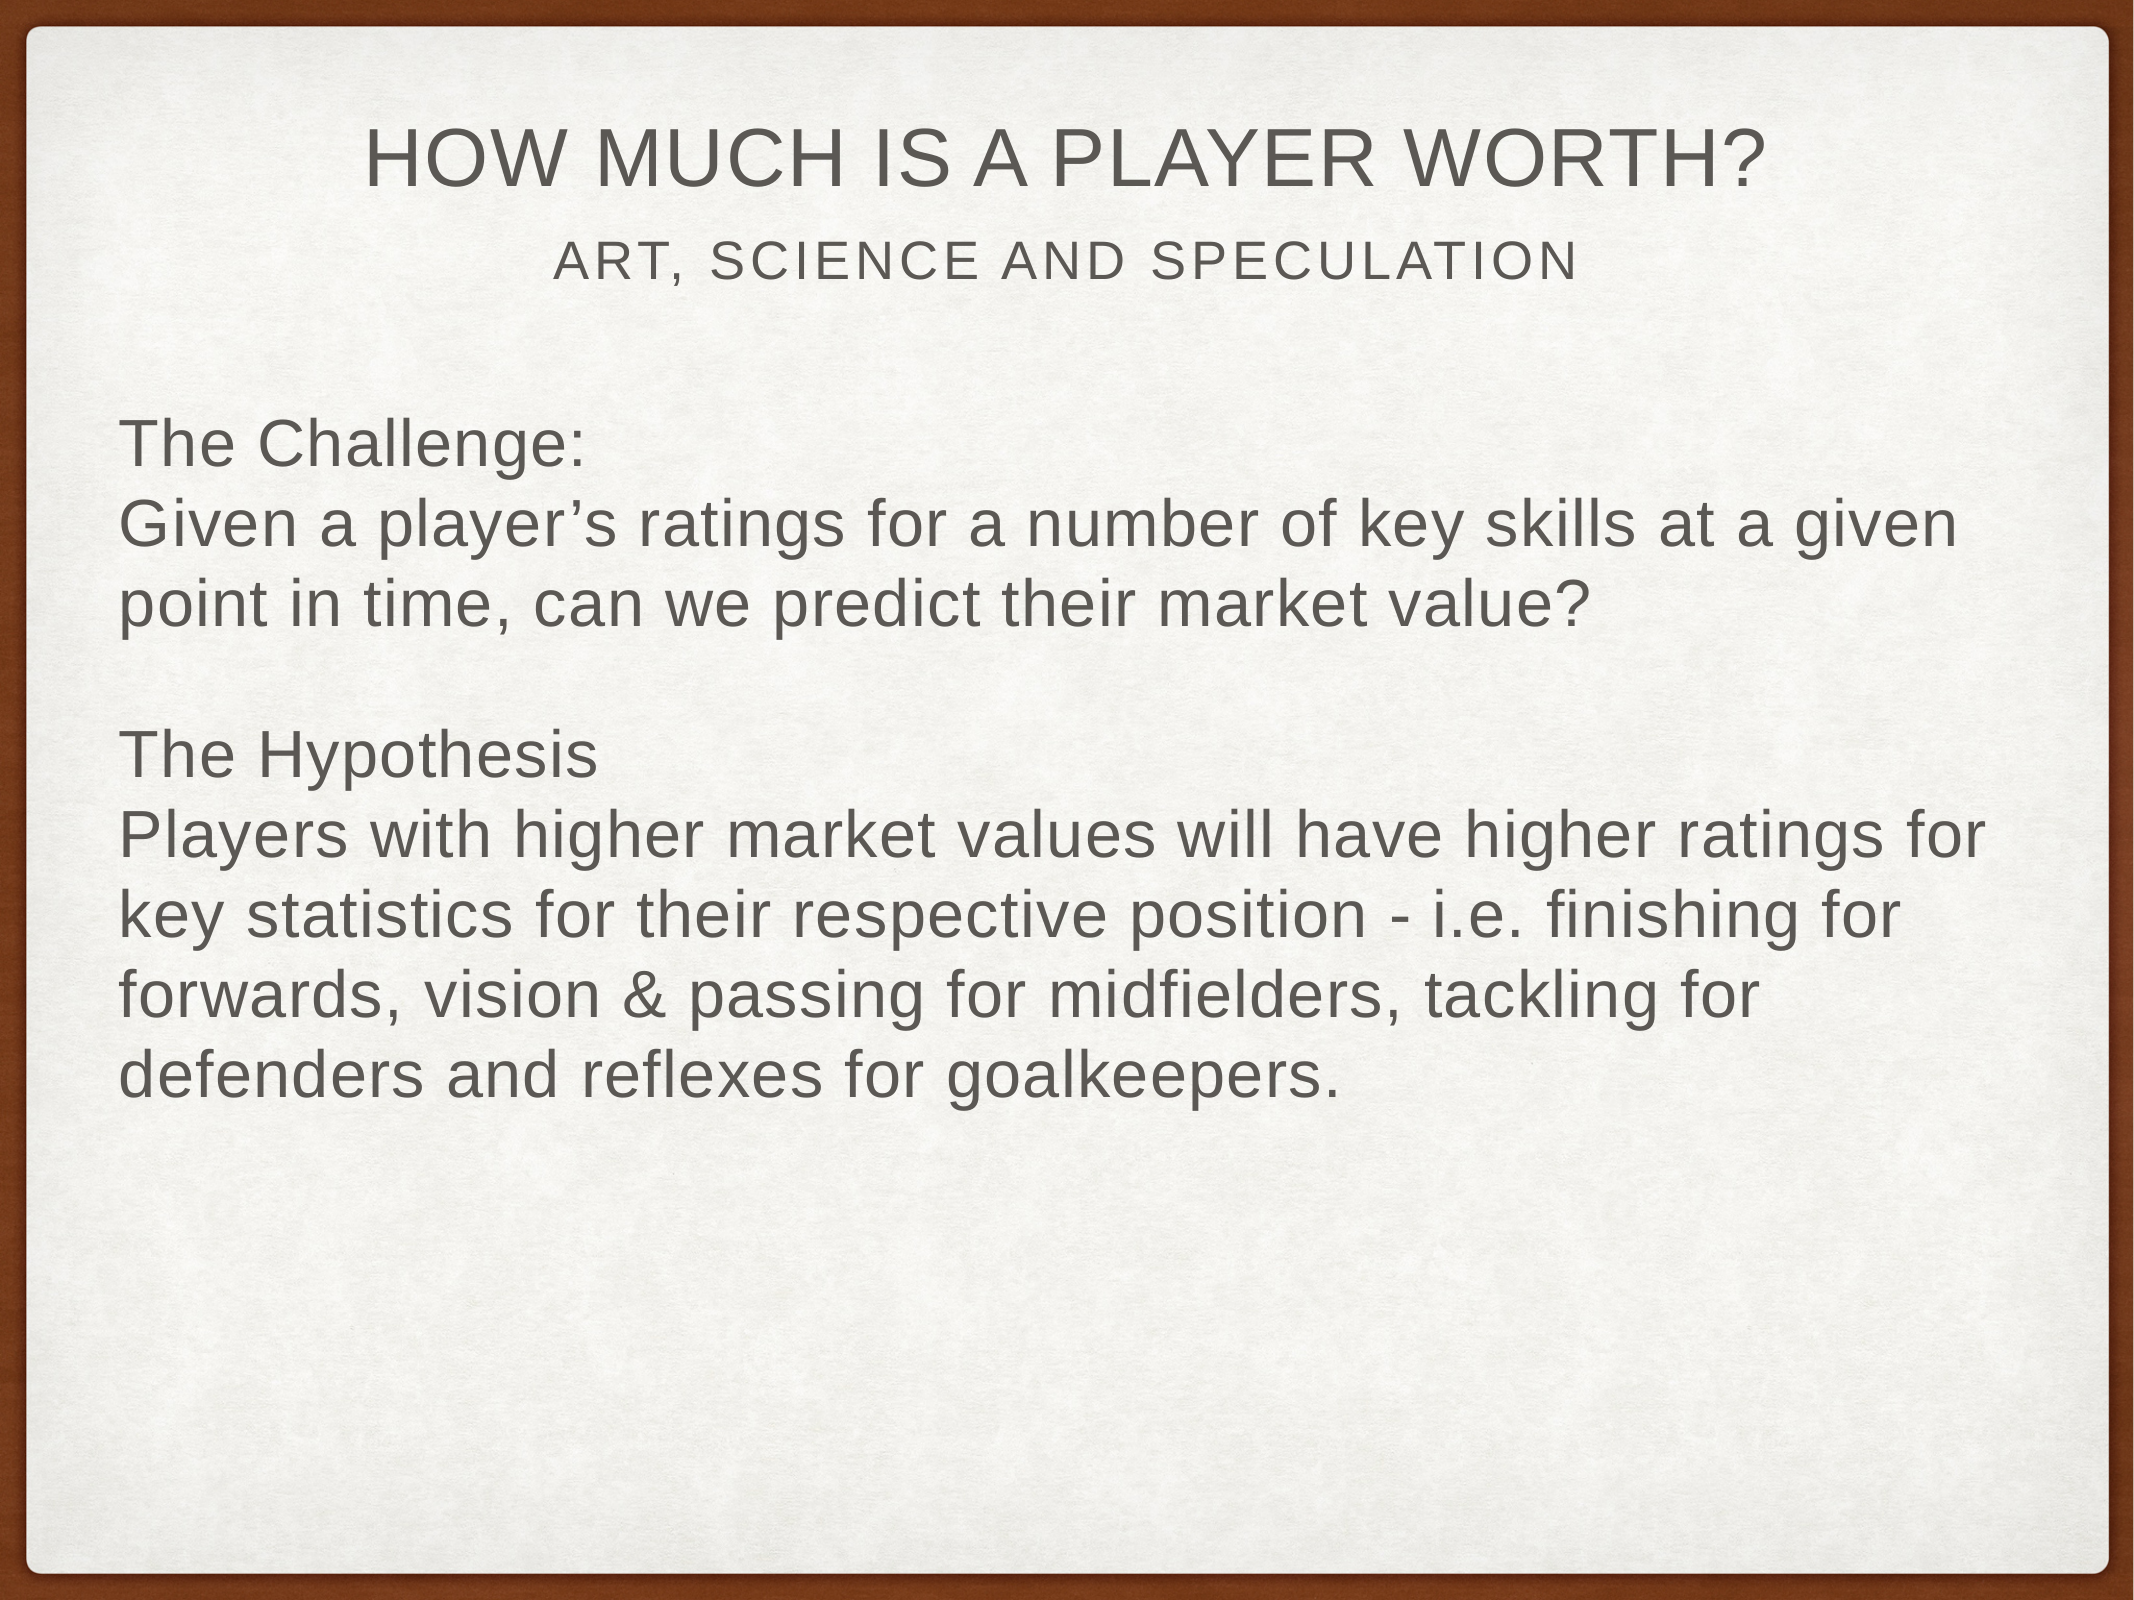

# How much is a player worth?
Art, sciencE and speculation
The Challenge:
Given a player’s ratings for a number of key skills at a given point in time, can we predict their market value?
The Hypothesis
Players with higher market values will have higher ratings for key statistics for their respective position - i.e. finishing for forwards, vision & passing for midfielders, tackling for defenders and reflexes for goalkeepers.